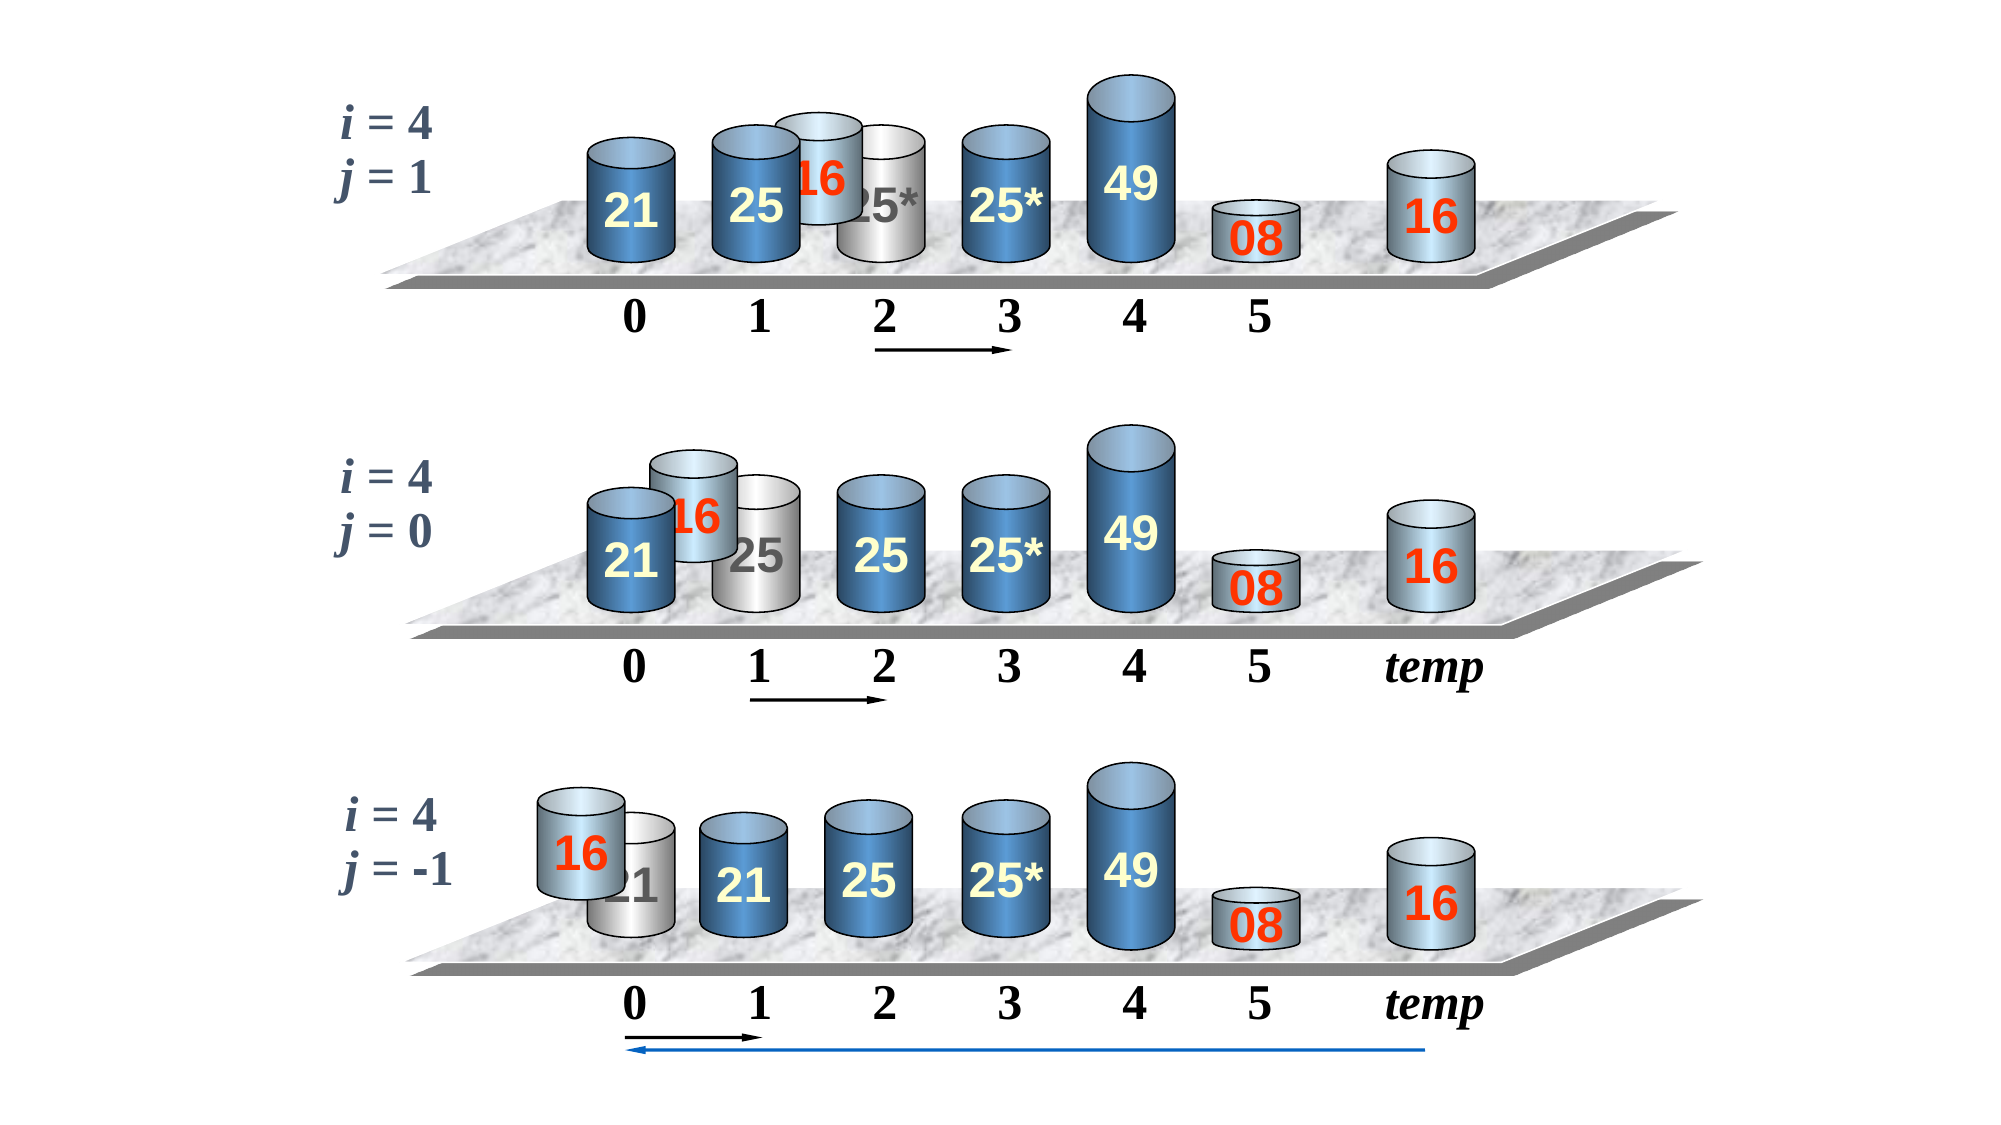

49
i = 4
j = 1
16
25
25*
25*
21
16

08
0        1        2        3        4        5

49
i = 4
j = 0
16
25
25
25*
21
16

08
0        1        2        3        4        5         temp

49
i = 4
j = -1
16
25
25*
21
21
16

08
0        1        2        3        4        5         temp